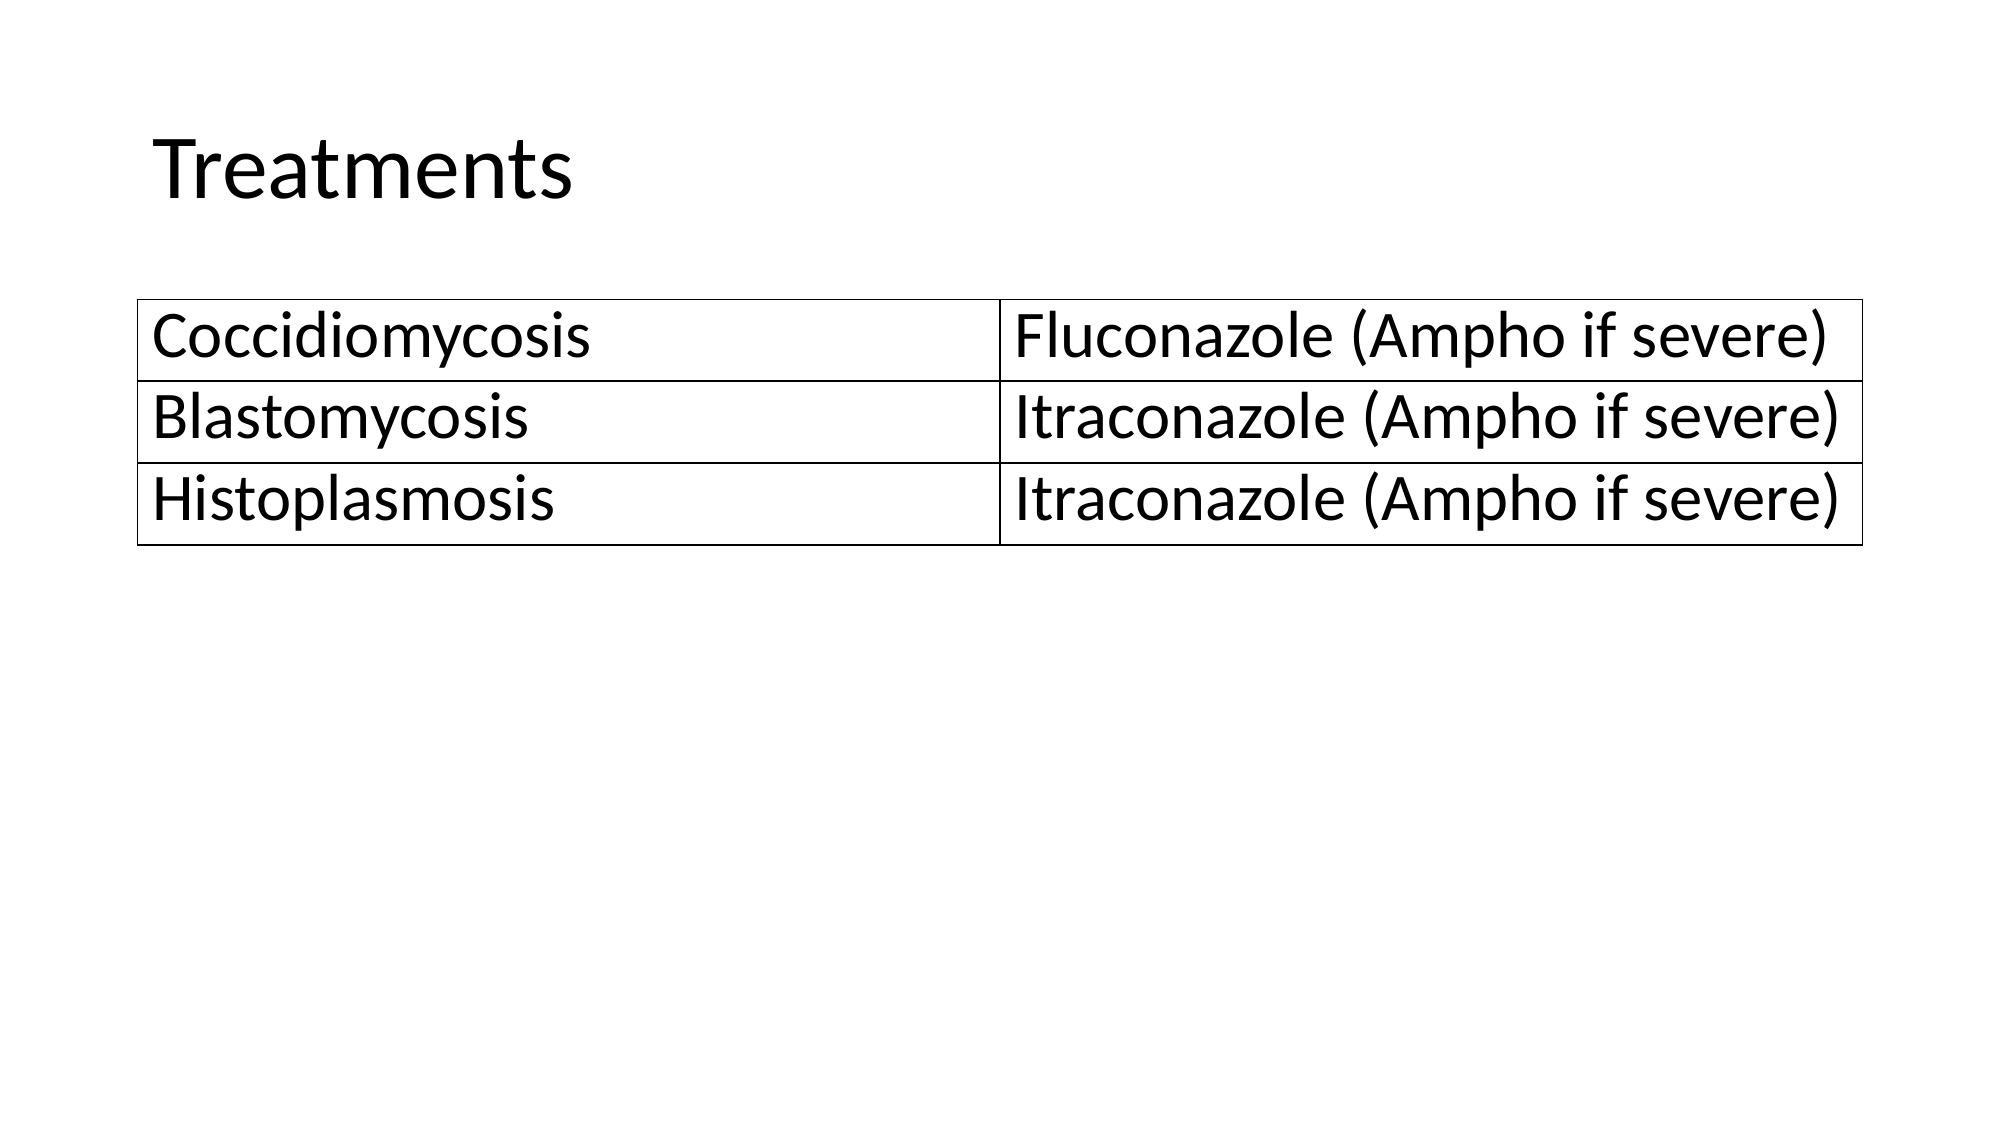

# Treatments
| Coccidiomycosis | Fluconazole (Ampho if severe) |
| --- | --- |
| Blastomycosis | Itraconazole (Ampho if severe) |
| Histoplasmosis | Itraconazole (Ampho if severe) |